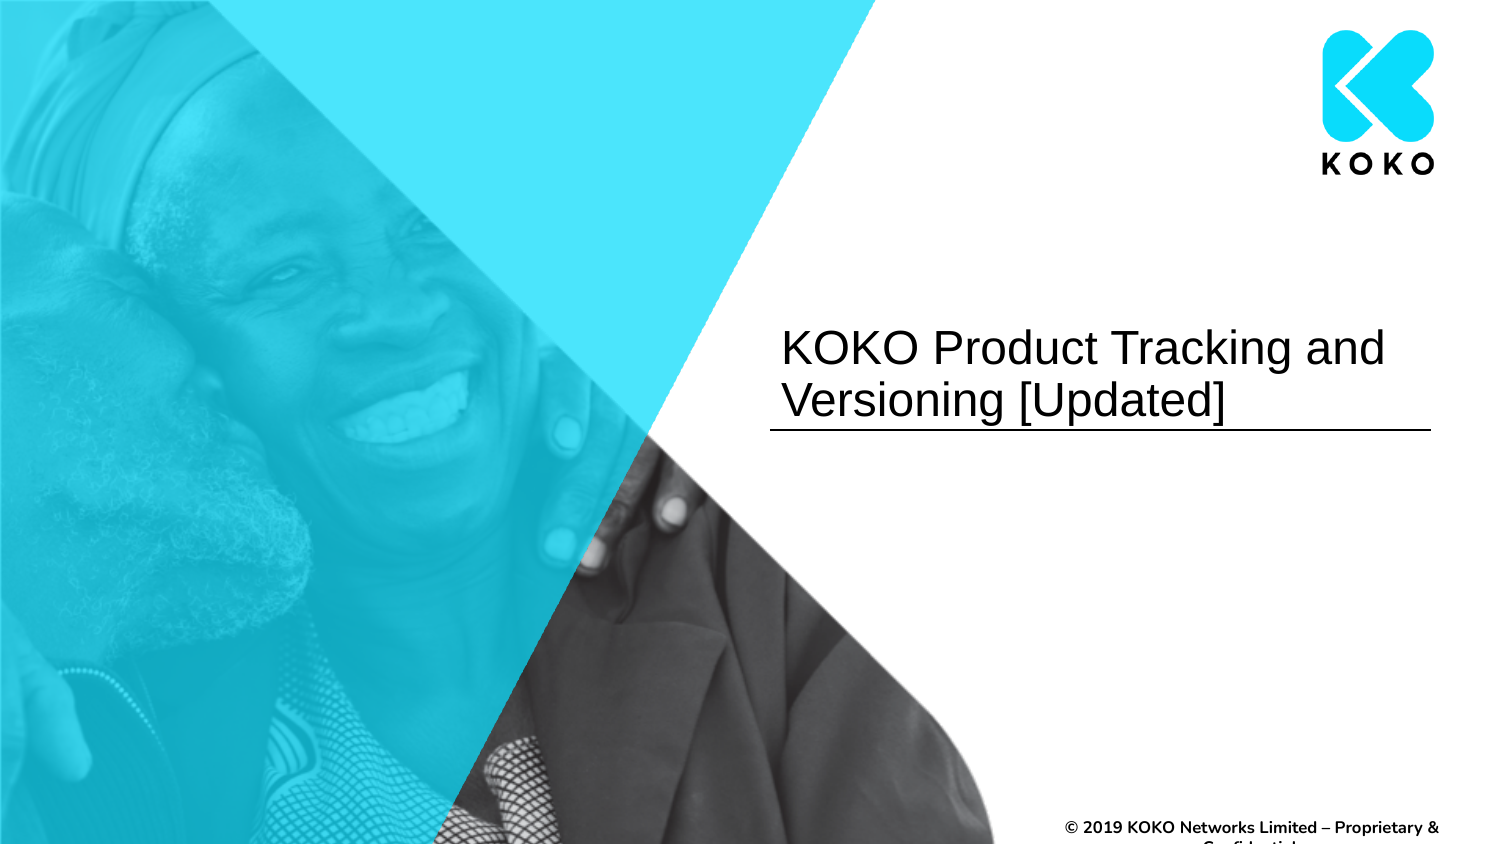

# KOKO Product Tracking and Versioning [Updated]